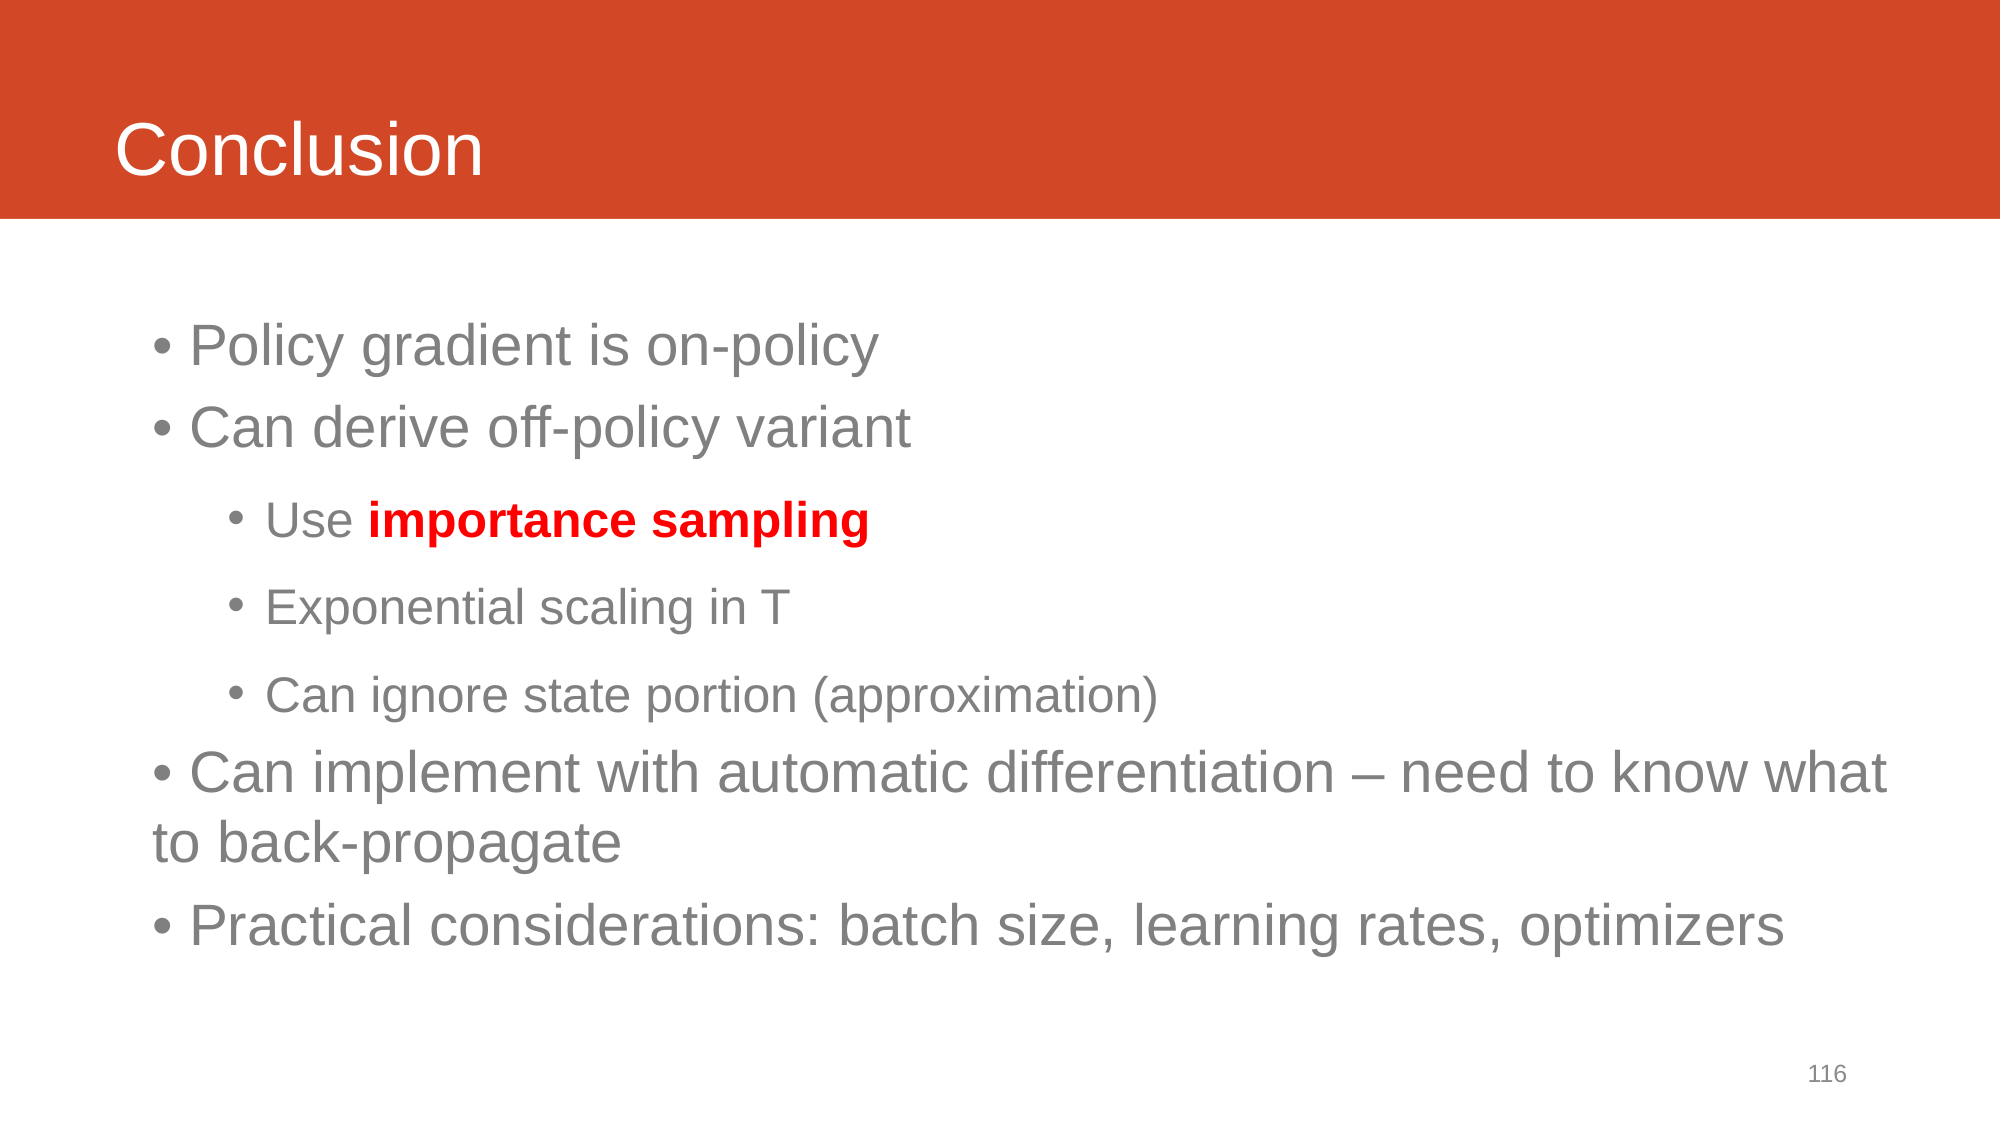

# Conclusion
• Policy gradient is on-policy
• Can derive off-policy variant
Use importance sampling
Exponential scaling in T
Can ignore state portion (approximation)
• Can implement with automatic differentiation – need to know what to back-propagate
• Practical considerations: batch size, learning rates, optimizers
116